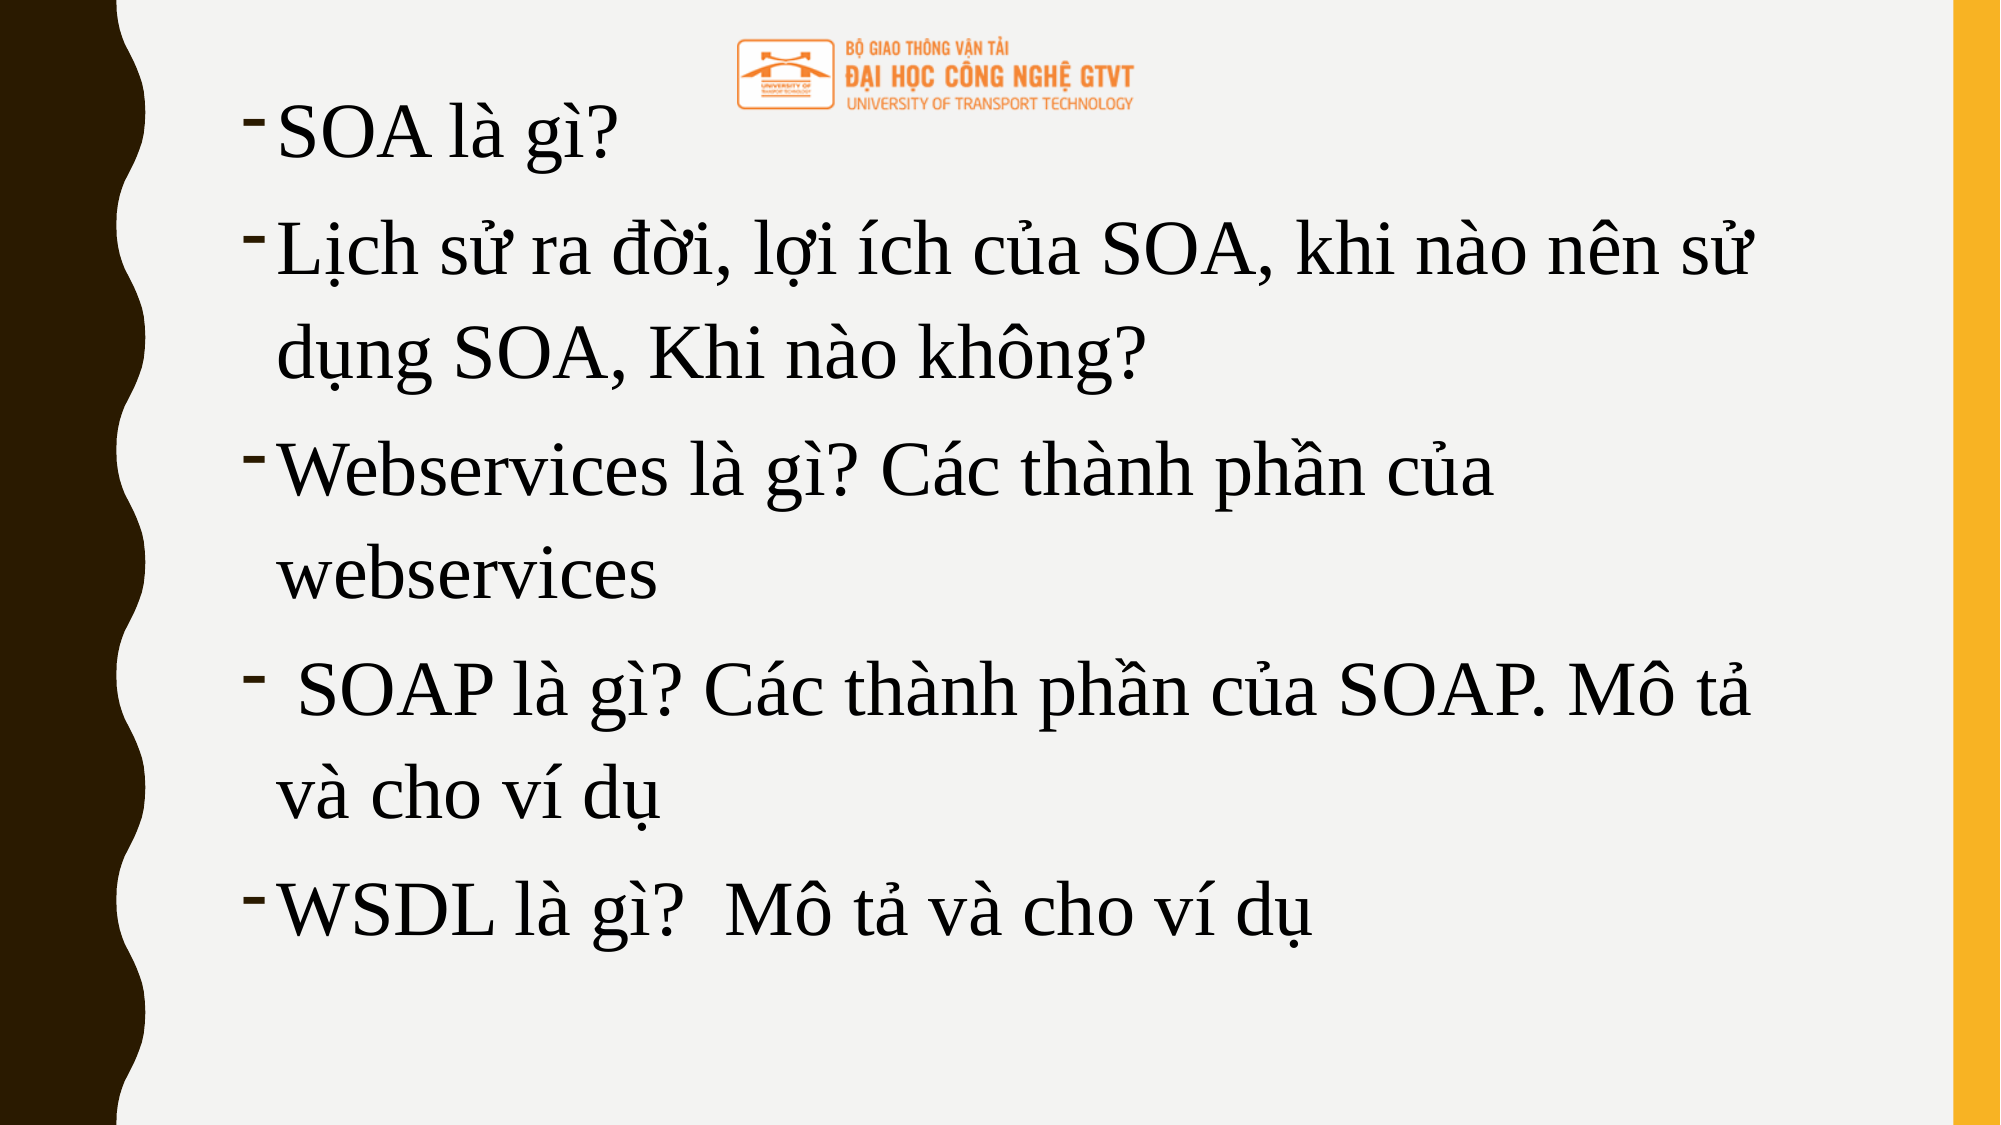

#
SOA là gì?
Lịch sử ra đời, lợi ích của SOA, khi nào nên sử dụng SOA, Khi nào không?
Webservices là gì? Các thành phần của webservices
 SOAP là gì? Các thành phần của SOAP. Mô tả và cho ví dụ
WSDL là gì?  Mô tả và cho ví dụ